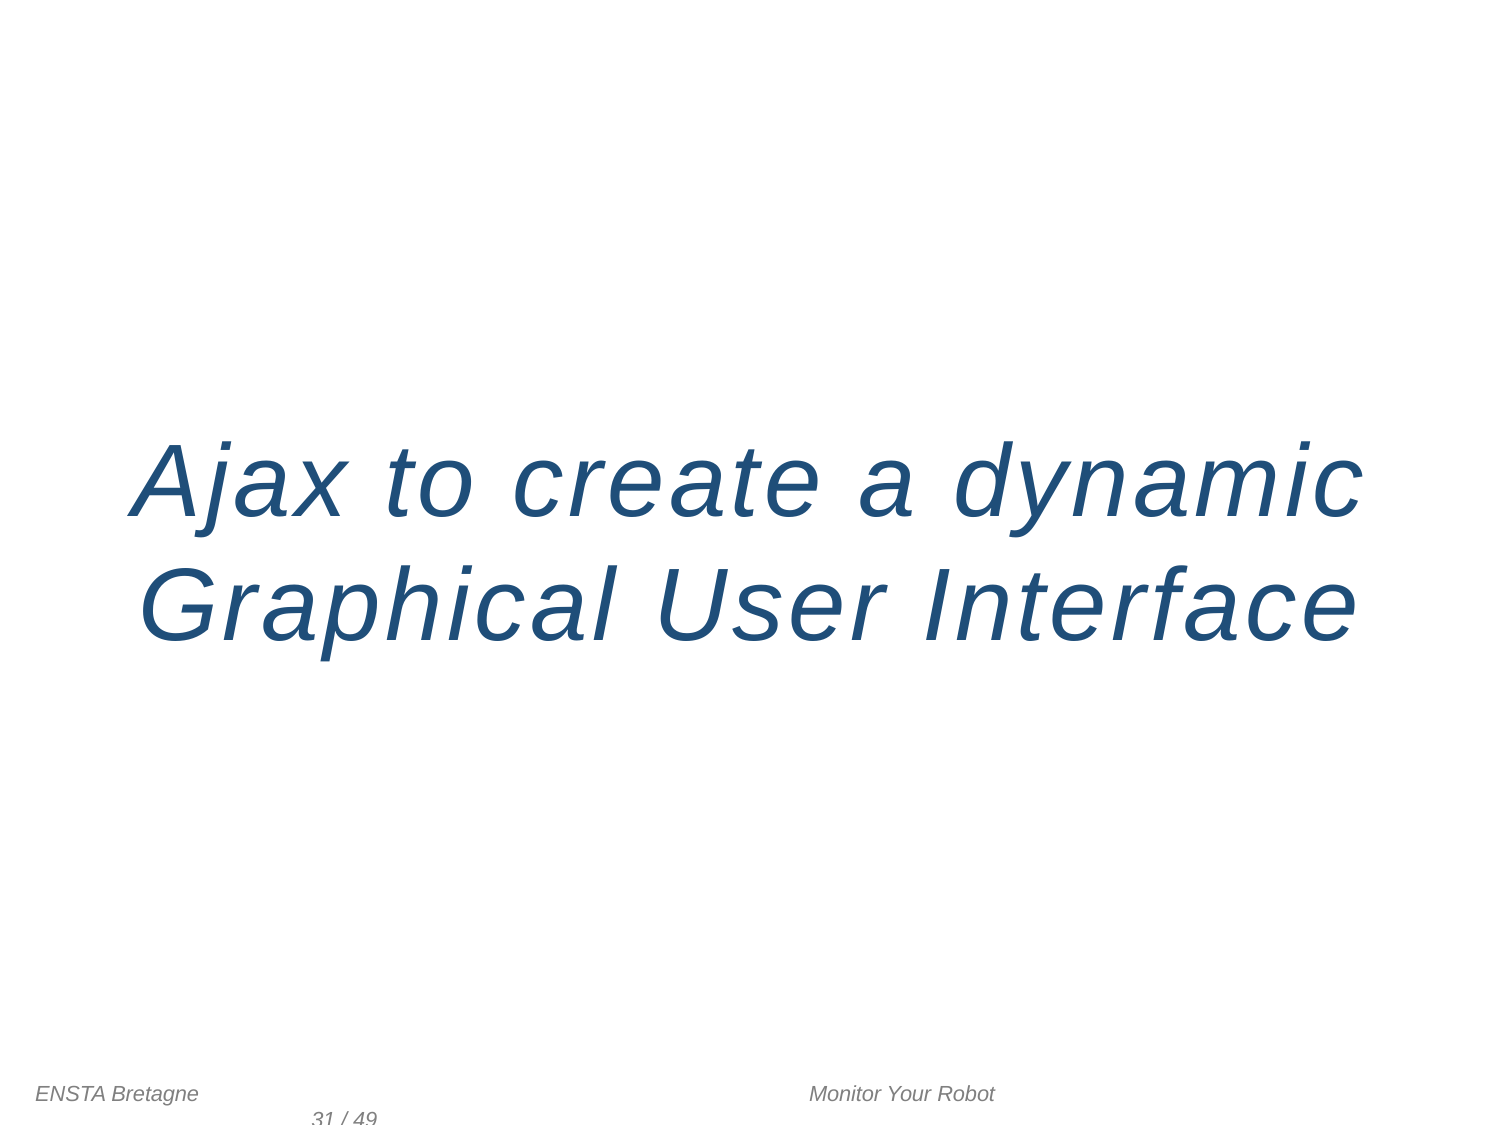

Ajax to create a dynamic
Graphical User Interface
    ENSTA Bretagne 				        Monitor Your Robot 					31 / 49